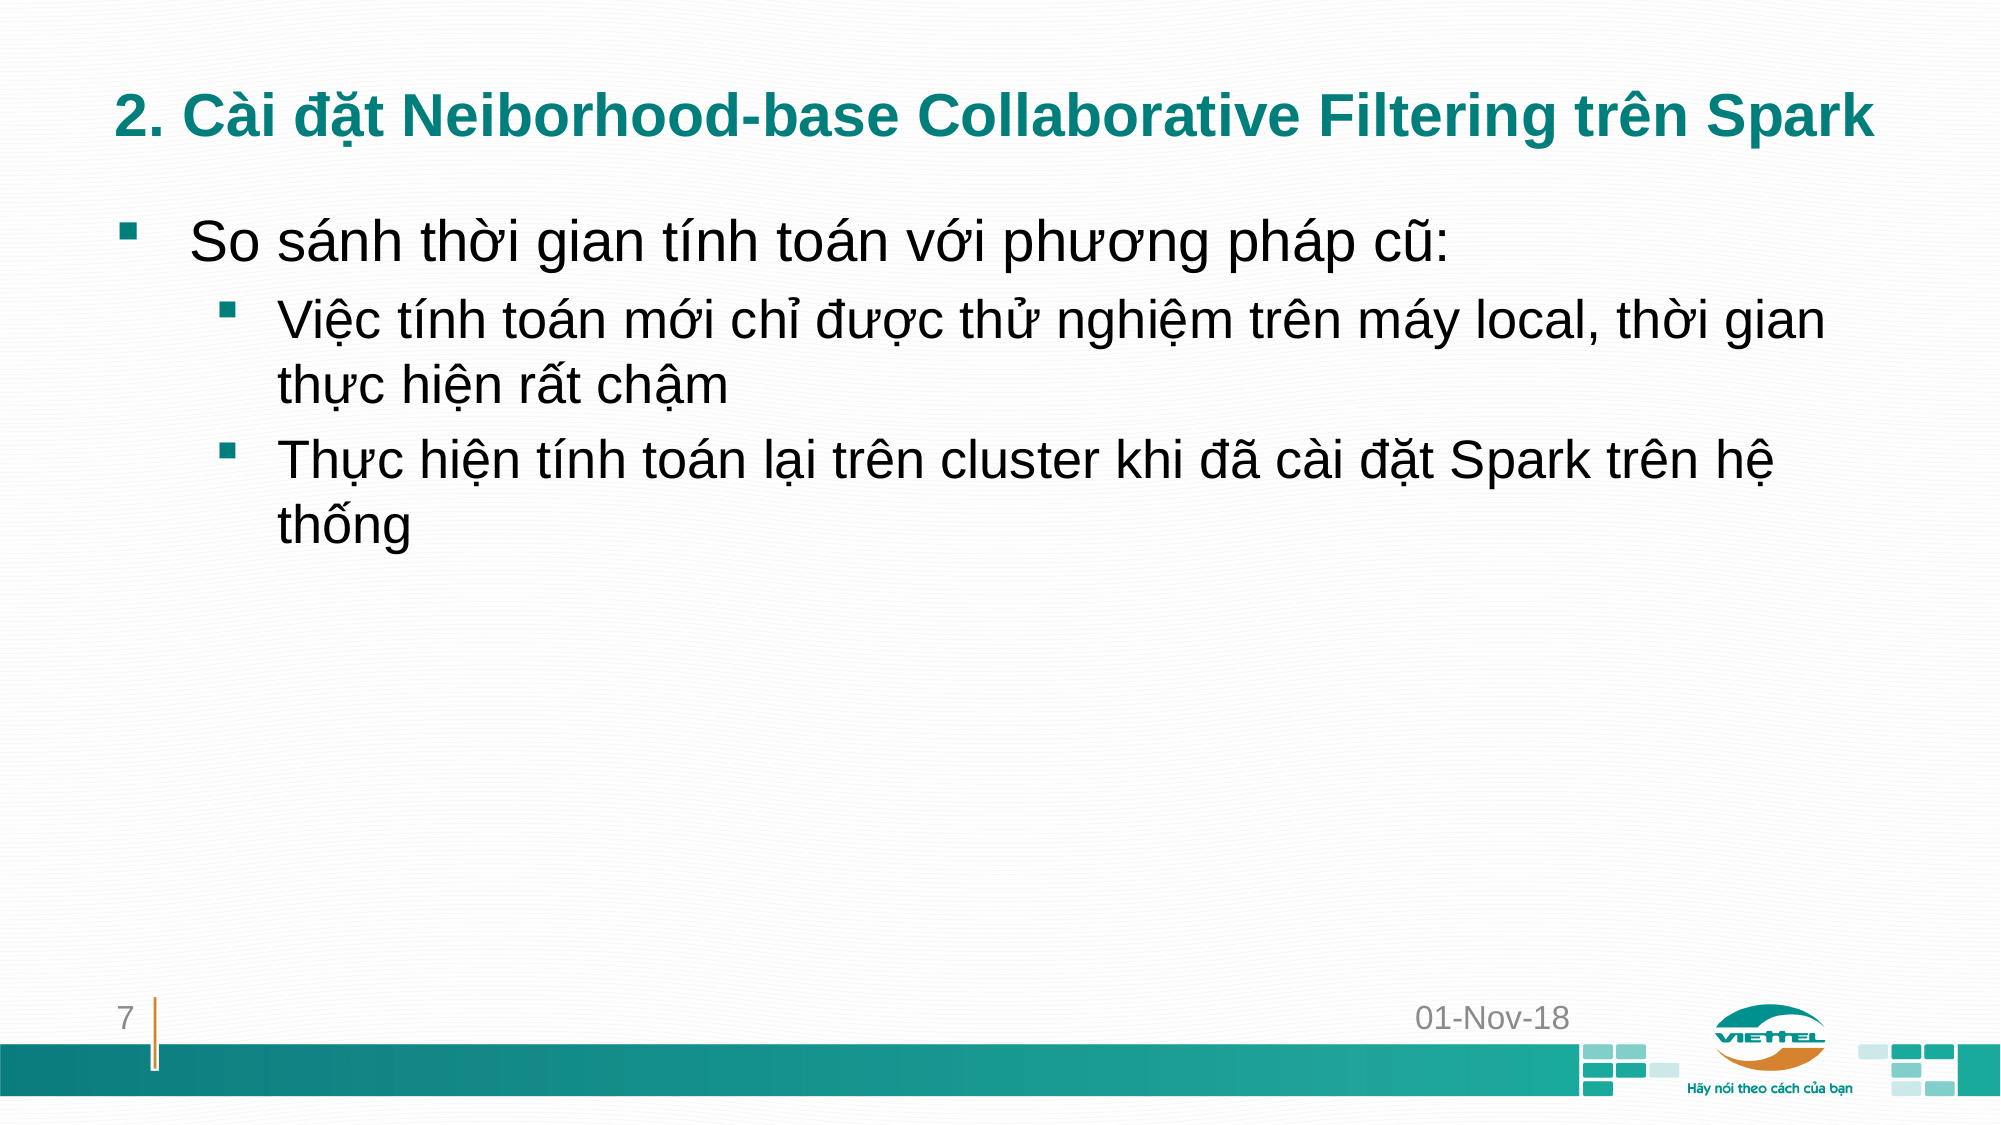

# 2. Cài đặt Neiborhood-base Collaborative Filtering trên Spark
So sánh thời gian tính toán với phương pháp cũ:
Việc tính toán mới chỉ được thử nghiệm trên máy local, thời gian thực hiện rất chậm
Thực hiện tính toán lại trên cluster khi đã cài đặt Spark trên hệ thống

7
01-Nov-18